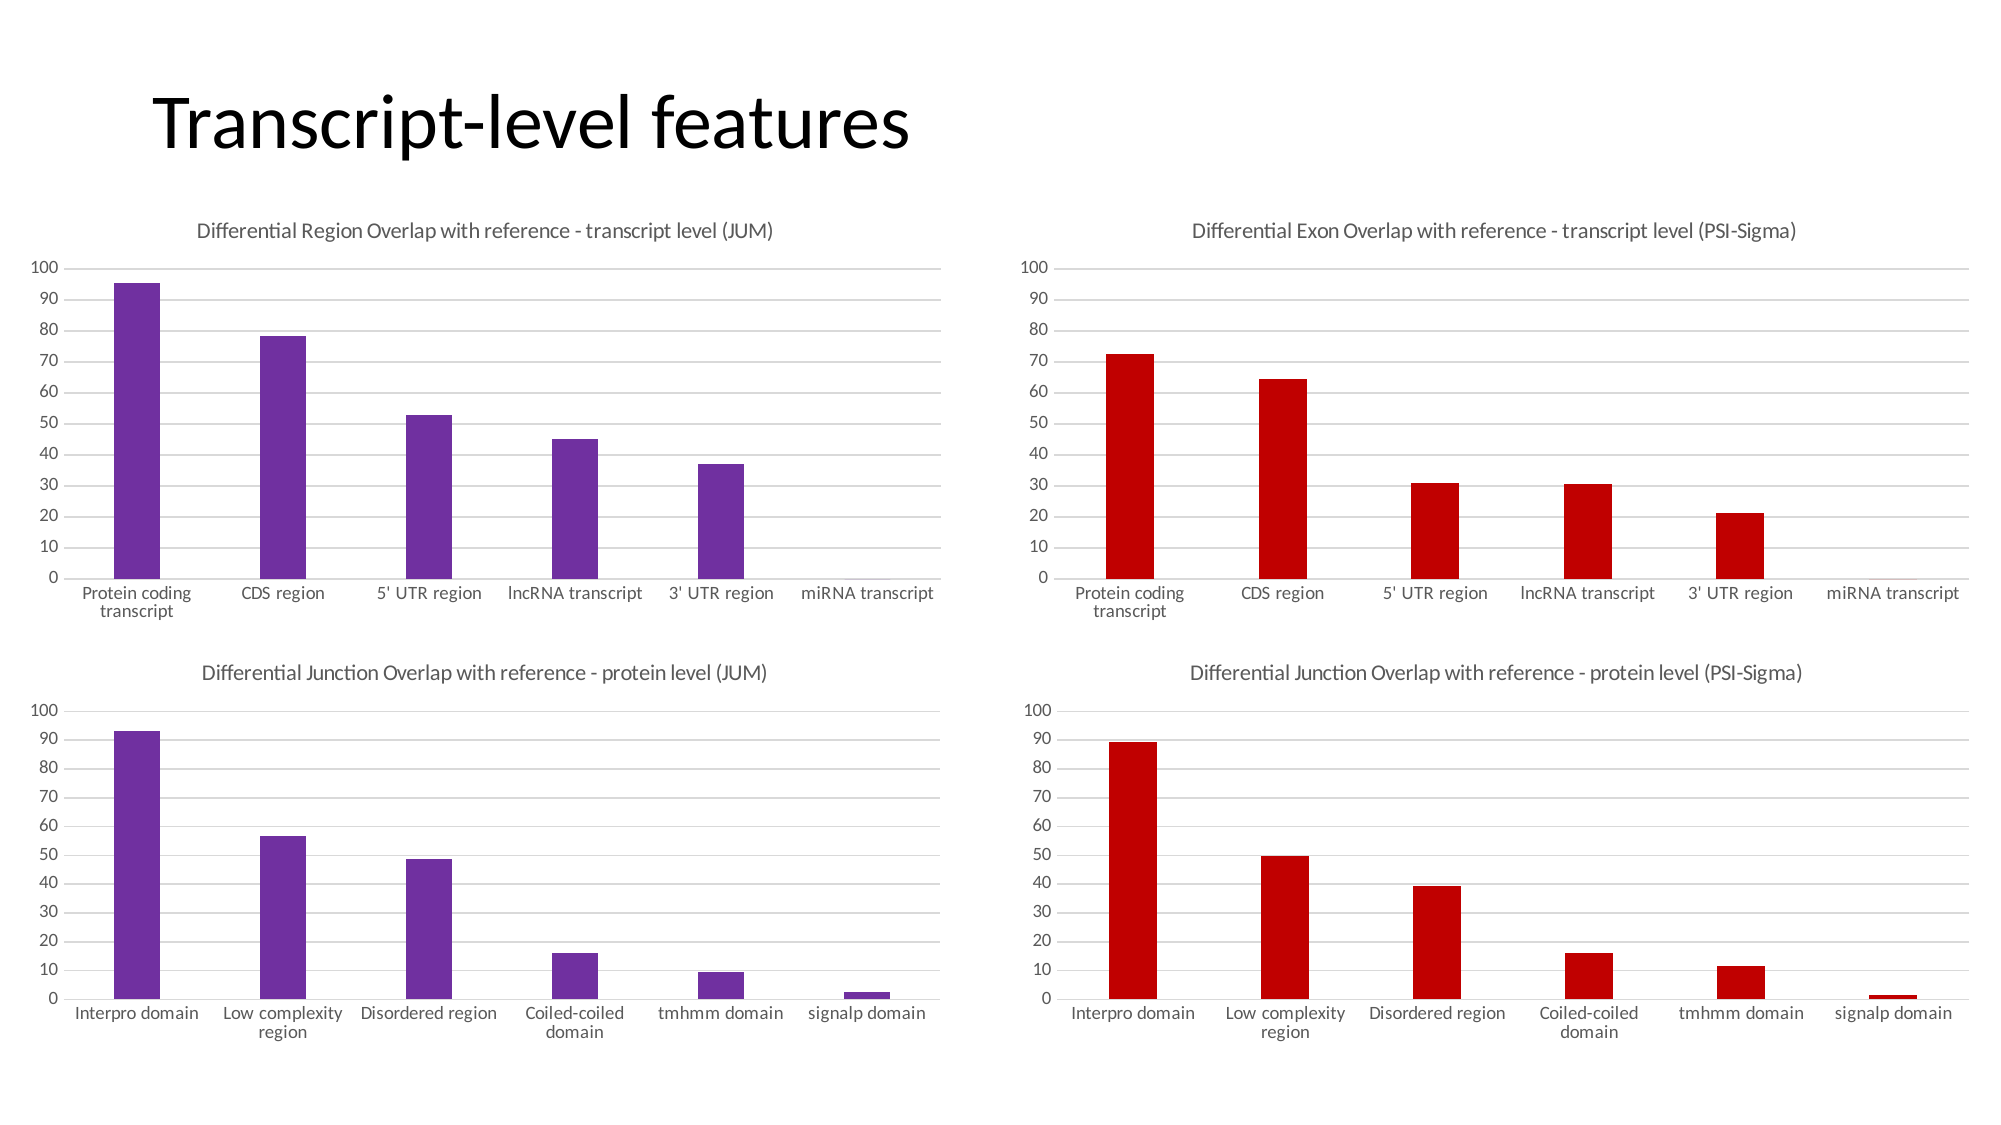

# Transcript-level features

### Chart: Differential Region Overlap with reference - transcript level (JUM)

| Category |  |
|---|---|
| Protein coding transcript | 95.594262295082 |
| CDS region | 78.3811475409836 |
| 5' UTR region | 52.8688524590164 |
| lncRNA transcript | 45.1844262295082 |
| 3' UTR region | 37.1926229508197 |
| miRNA transcript | 0.0 |

### Chart: Differential Exon Overlap with reference - transcript level (PSI-Sigma)

| Category |  |
|---|---|
| Protein coding transcript | 72.6459143968872 |
| CDS region | 64.6303501945525 |
| 5' UTR region | 31.0505836575875 |
| lncRNA transcript | 30.5447470817121 |
| 3' UTR region | 21.2451361867704 |
| miRNA transcript | 0.0 |

### Chart: Differential Junction Overlap with reference - protein level (JUM)

| Category |  |
|---|---|
| Interpro domain | 93.2926829268293 |
| Low complexity region | 56.9105691056911 |
| Disordered region | 48.5772357723577 |
| Coiled-coiled domain | 16.260162601626 |
| tmhmm domain | 9.55284552845528 |
| signalp domain | 2.64227642276423 |

### Chart: Differential Junction Overlap with reference - protein level (PSI-Sigma)

| Category |  |
|---|---|
| Interpro domain | 89.2813641900122 |
| Low complexity region | 49.9390986601705 |
| Disordered region | 39.3422655298417 |
| Coiled-coiled domain | 16.1997563946407 |
| tmhmm domain | 11.5712545676005 |
| signalp domain | 1.46163215590743 |